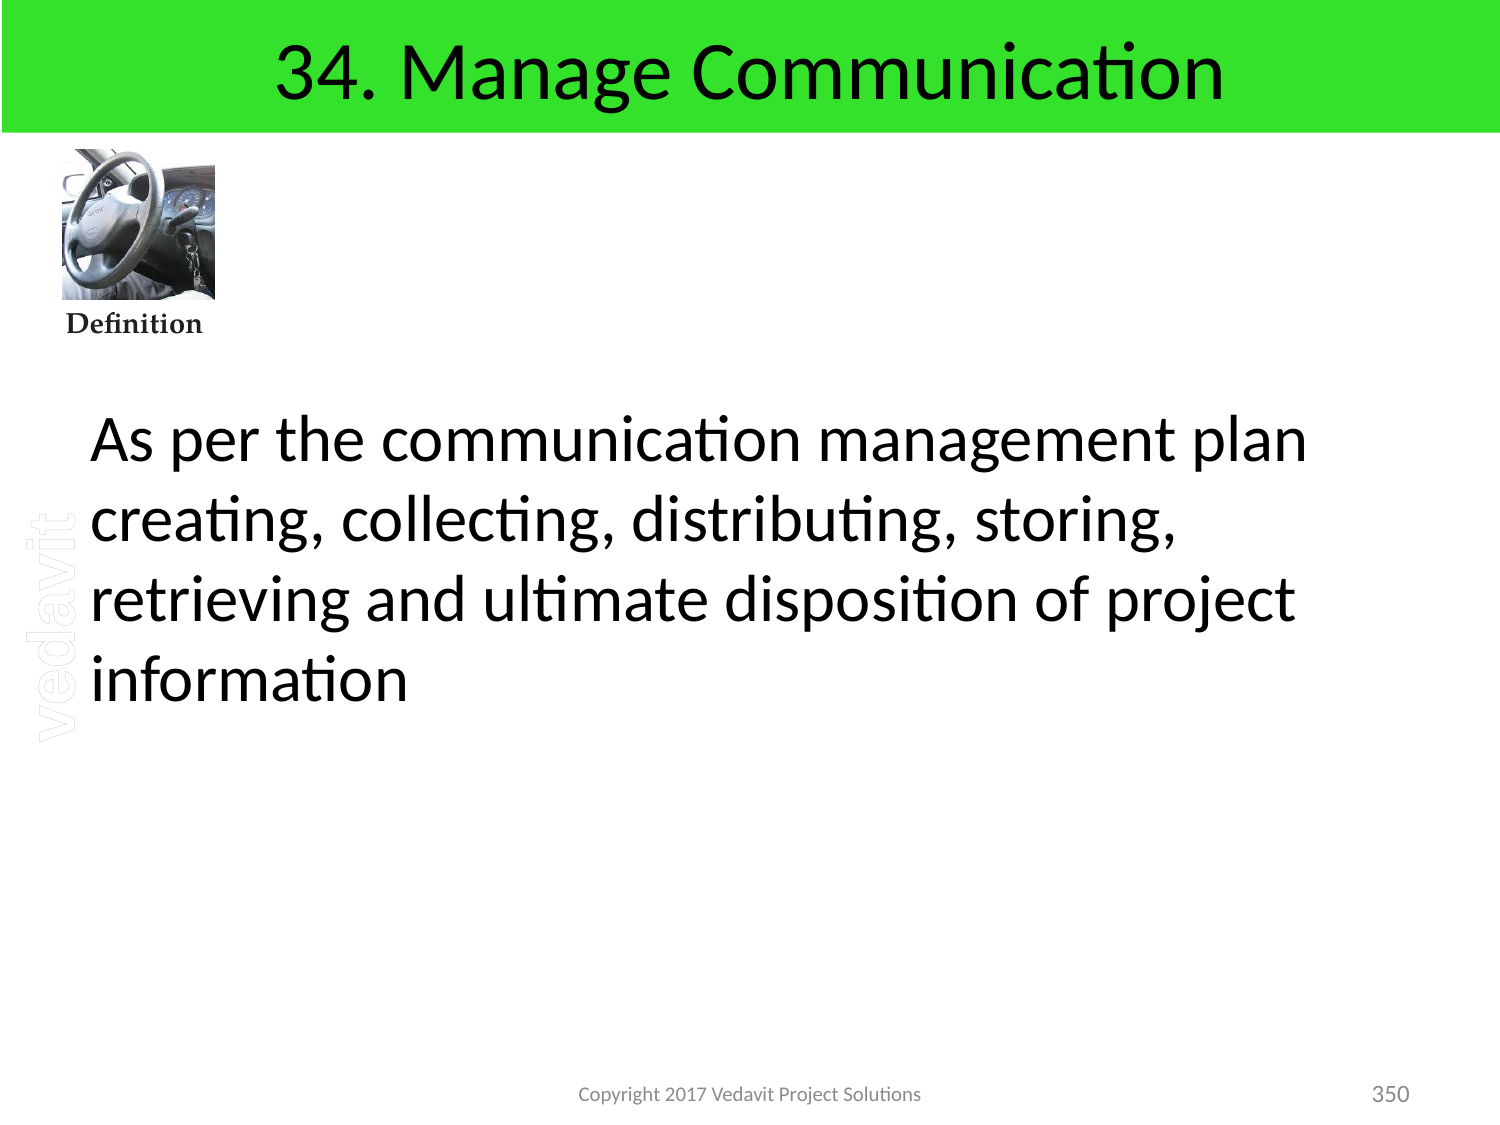

# 34. Manage Communication
As per the communication management plan creating, collecting, distributing, storing, retrieving and ultimate disposition of project information
Copyright 2017 Vedavit Project Solutions
350